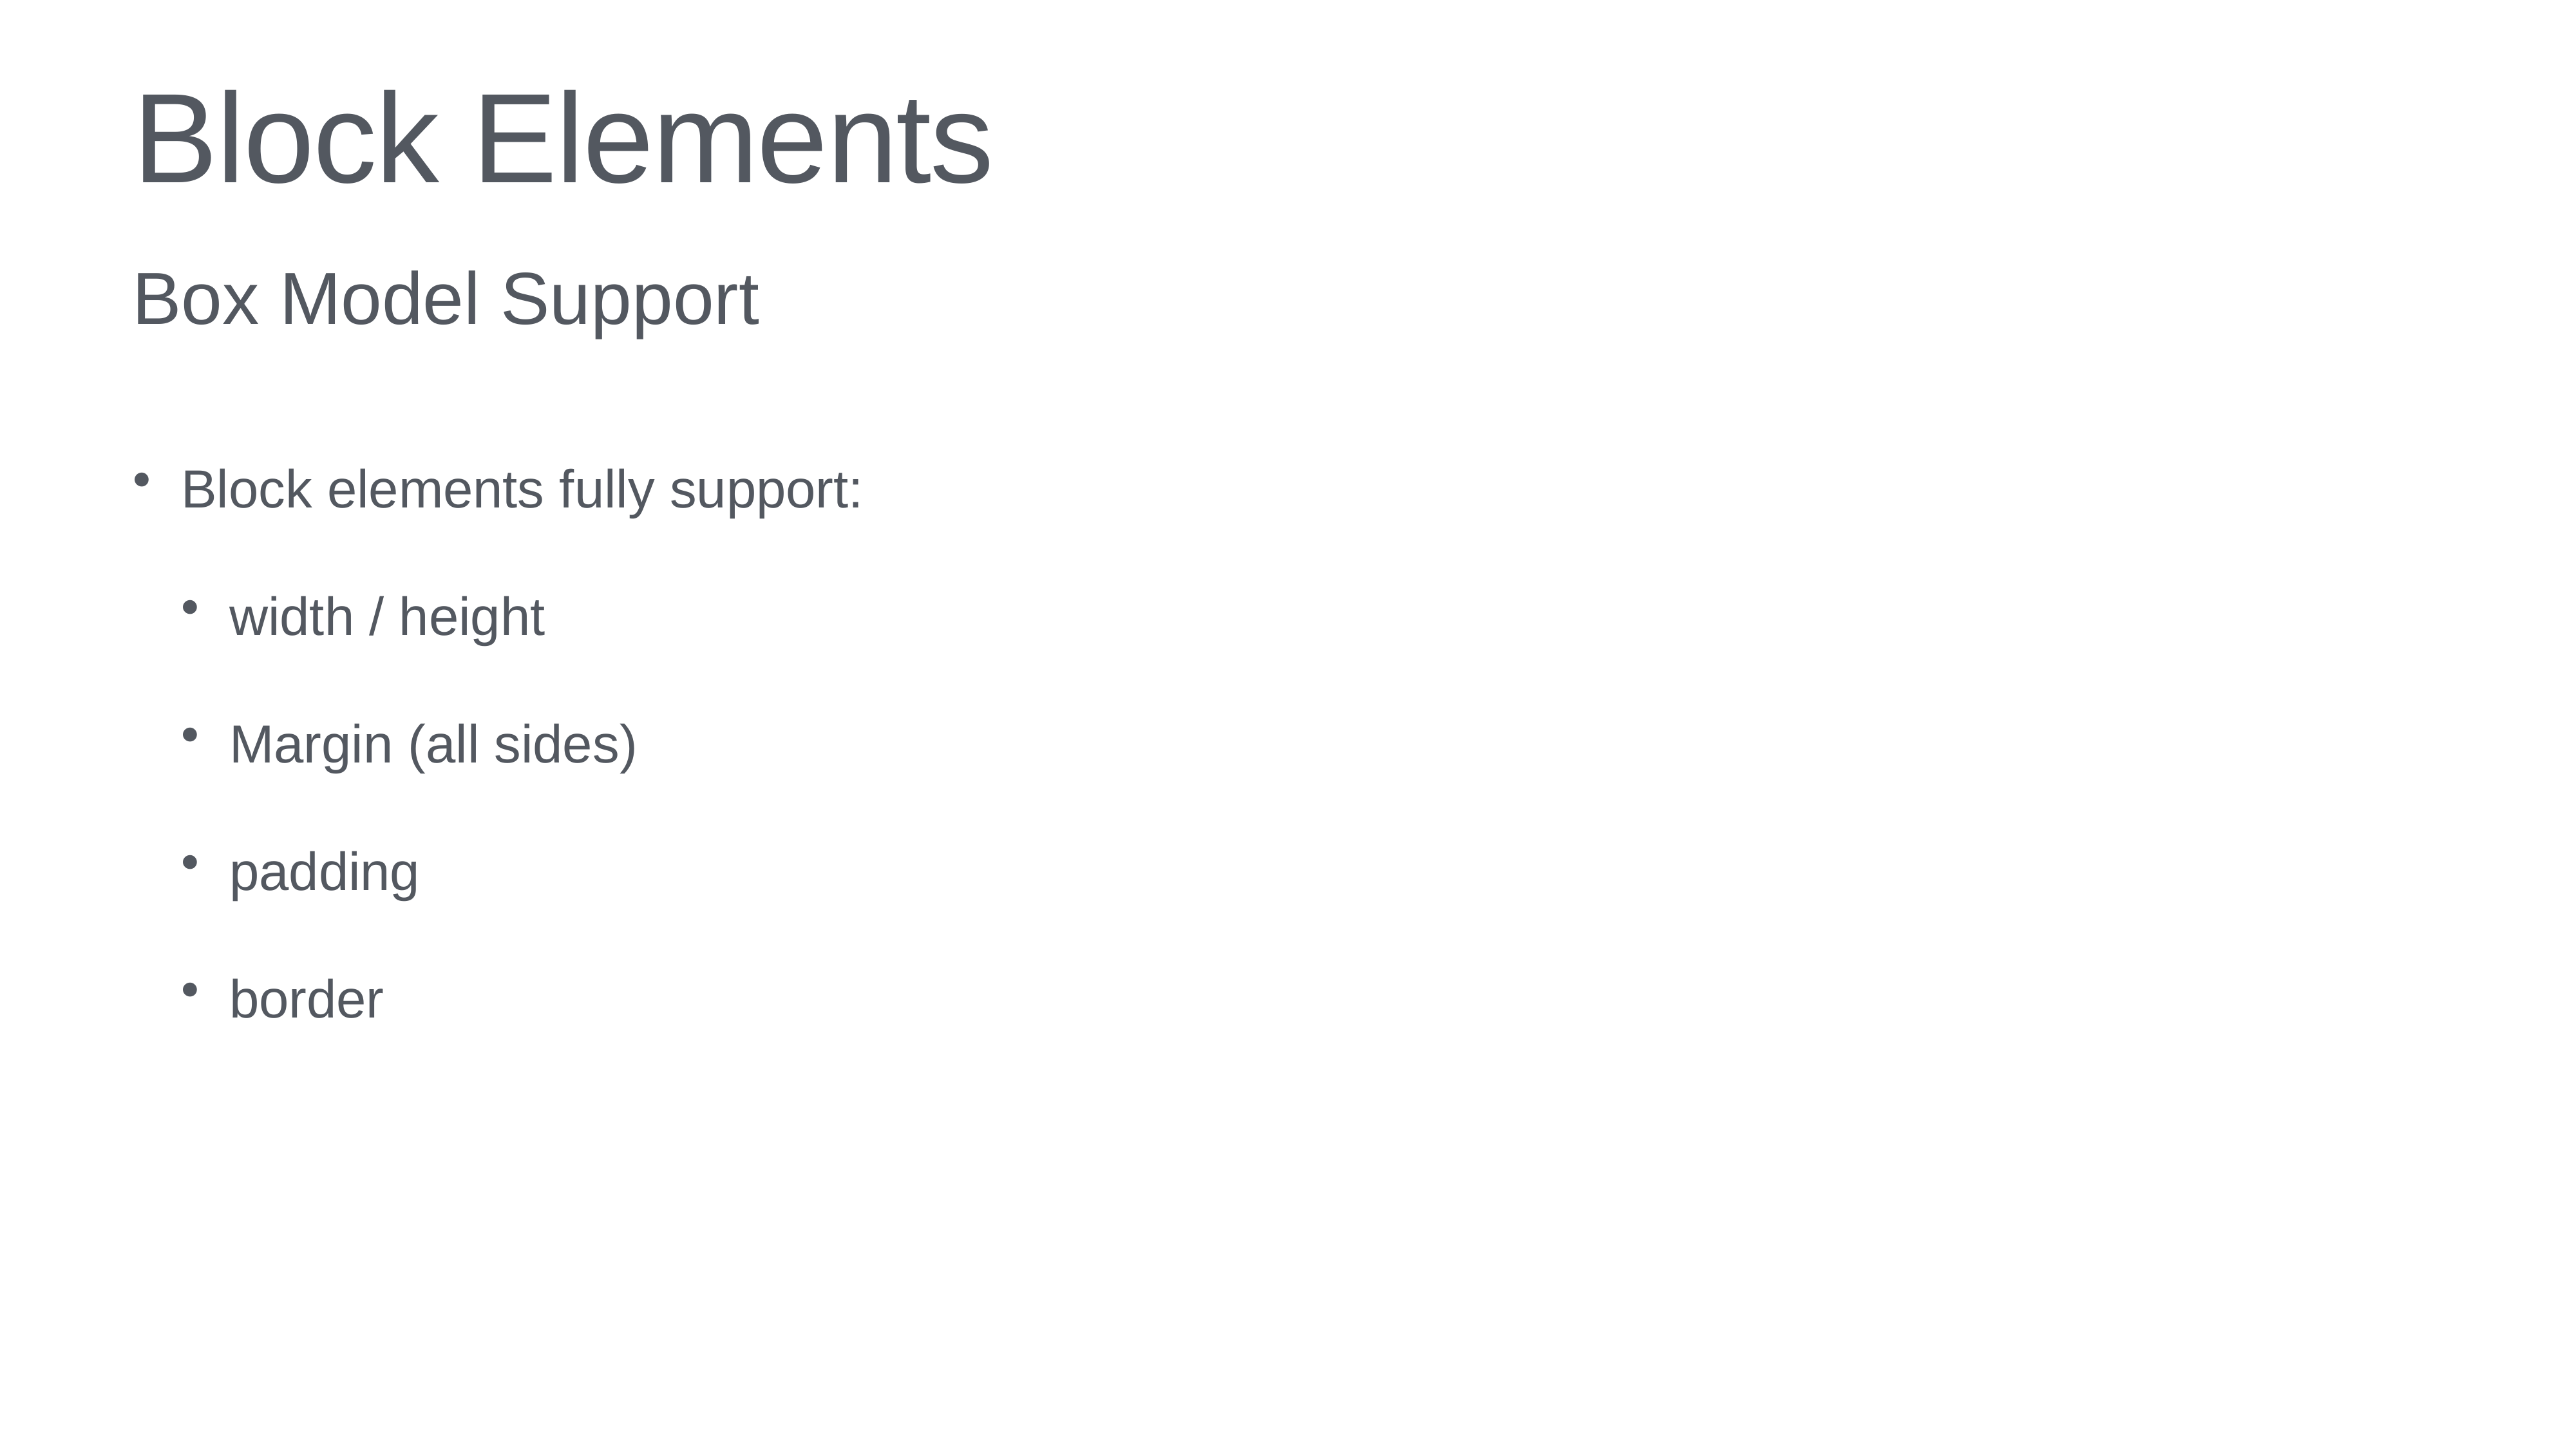

# Block Elements
Box Model Support
Block elements fully support:
width / height
Margin (all sides)
padding
border